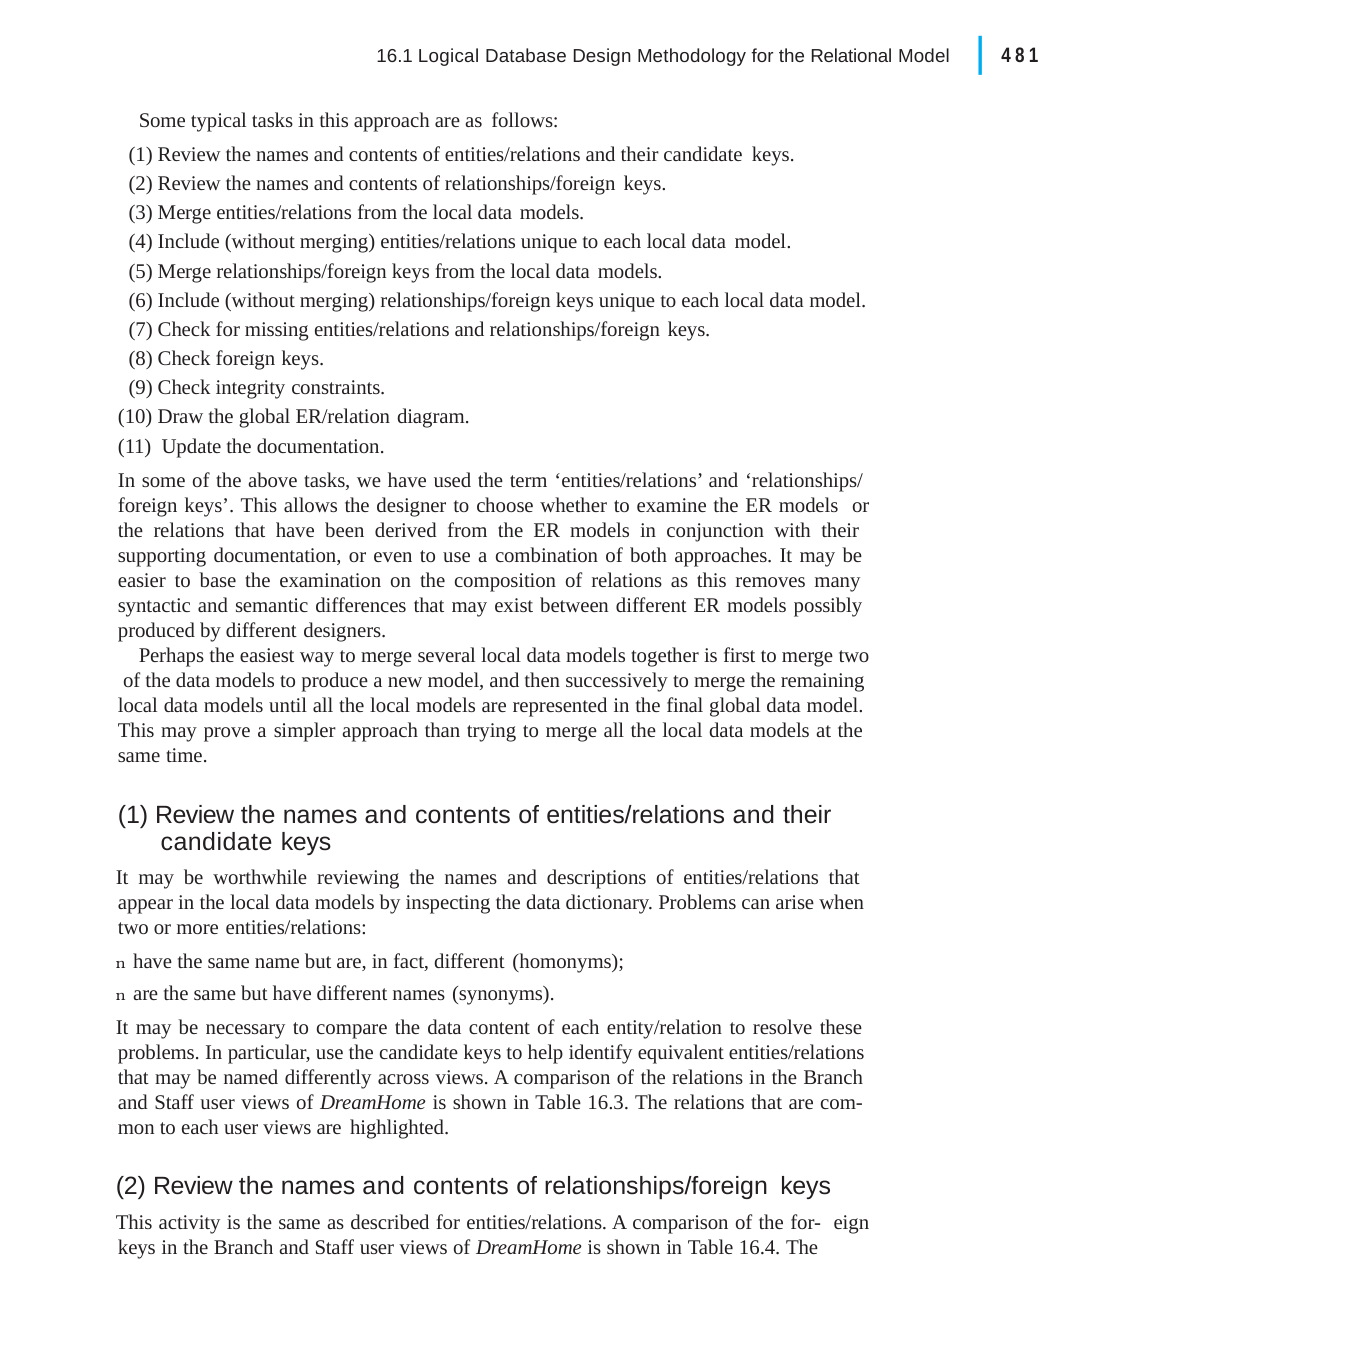

|
481
16.1 Logical Database Design Methodology for the Relational Model
Some typical tasks in this approach are as follows:
(1) Review the names and contents of entities/relations and their candidate keys.
(2) Review the names and contents of relationships/foreign keys.
(3) Merge entities/relations from the local data models.
(4) Include (without merging) entities/relations unique to each local data model.
(5) Merge relationships/foreign keys from the local data models.
(6) Include (without merging) relationships/foreign keys unique to each local data model.
(7) Check for missing entities/relations and relationships/foreign keys.
(8) Check foreign keys.
(9) Check integrity constraints.
(10) Draw the global ER/relation diagram.
(11)  Update the documentation.
In some of the above tasks, we have used the term ‘entities/relations’ and ‘relationships/  foreign keys’. This allows the designer to choose whether to examine the ER models  or the relations that have been derived from the ER models in conjunction with their  supporting documentation, or even to use a combination of both approaches. It may be  easier to base the examination on the composition of relations as this removes many  syntactic and semantic differences that may exist between different ER models possibly  produced by different designers.
Perhaps the easiest way to merge several local data models together is first to merge two  of the data models to produce a new model, and then successively to merge the remaining  local data models until all the local models are represented in the final global data model.  This may prove a simpler approach than trying to merge all the local data models at the  same time.

(1) Review the names and contents of entities/relations and their  candidate keys
It may be worthwhile reviewing the names and descriptions of entities/relations that  appear in the local data models by inspecting the data dictionary. Problems can arise when  two or more entities/relations:
n have the same name but are, in fact, different (homonyms);
n are the same but have different names (synonyms).
It may be necessary to compare the data content of each entity/relation to resolve these  problems. In particular, use the candidate keys to help identify equivalent entities/relations  that may be named differently across views. A comparison of the relations in the Branch  and Staff user views of DreamHome is shown in Table 16.3. The relations that are com-  mon to each user views are highlighted.

(2) Review the names and contents of relationships/foreign keys
This activity is the same as described for entities/relations. A comparison of the for-  eign keys in the Branch and Staff user views of DreamHome is shown in Table 16.4. The